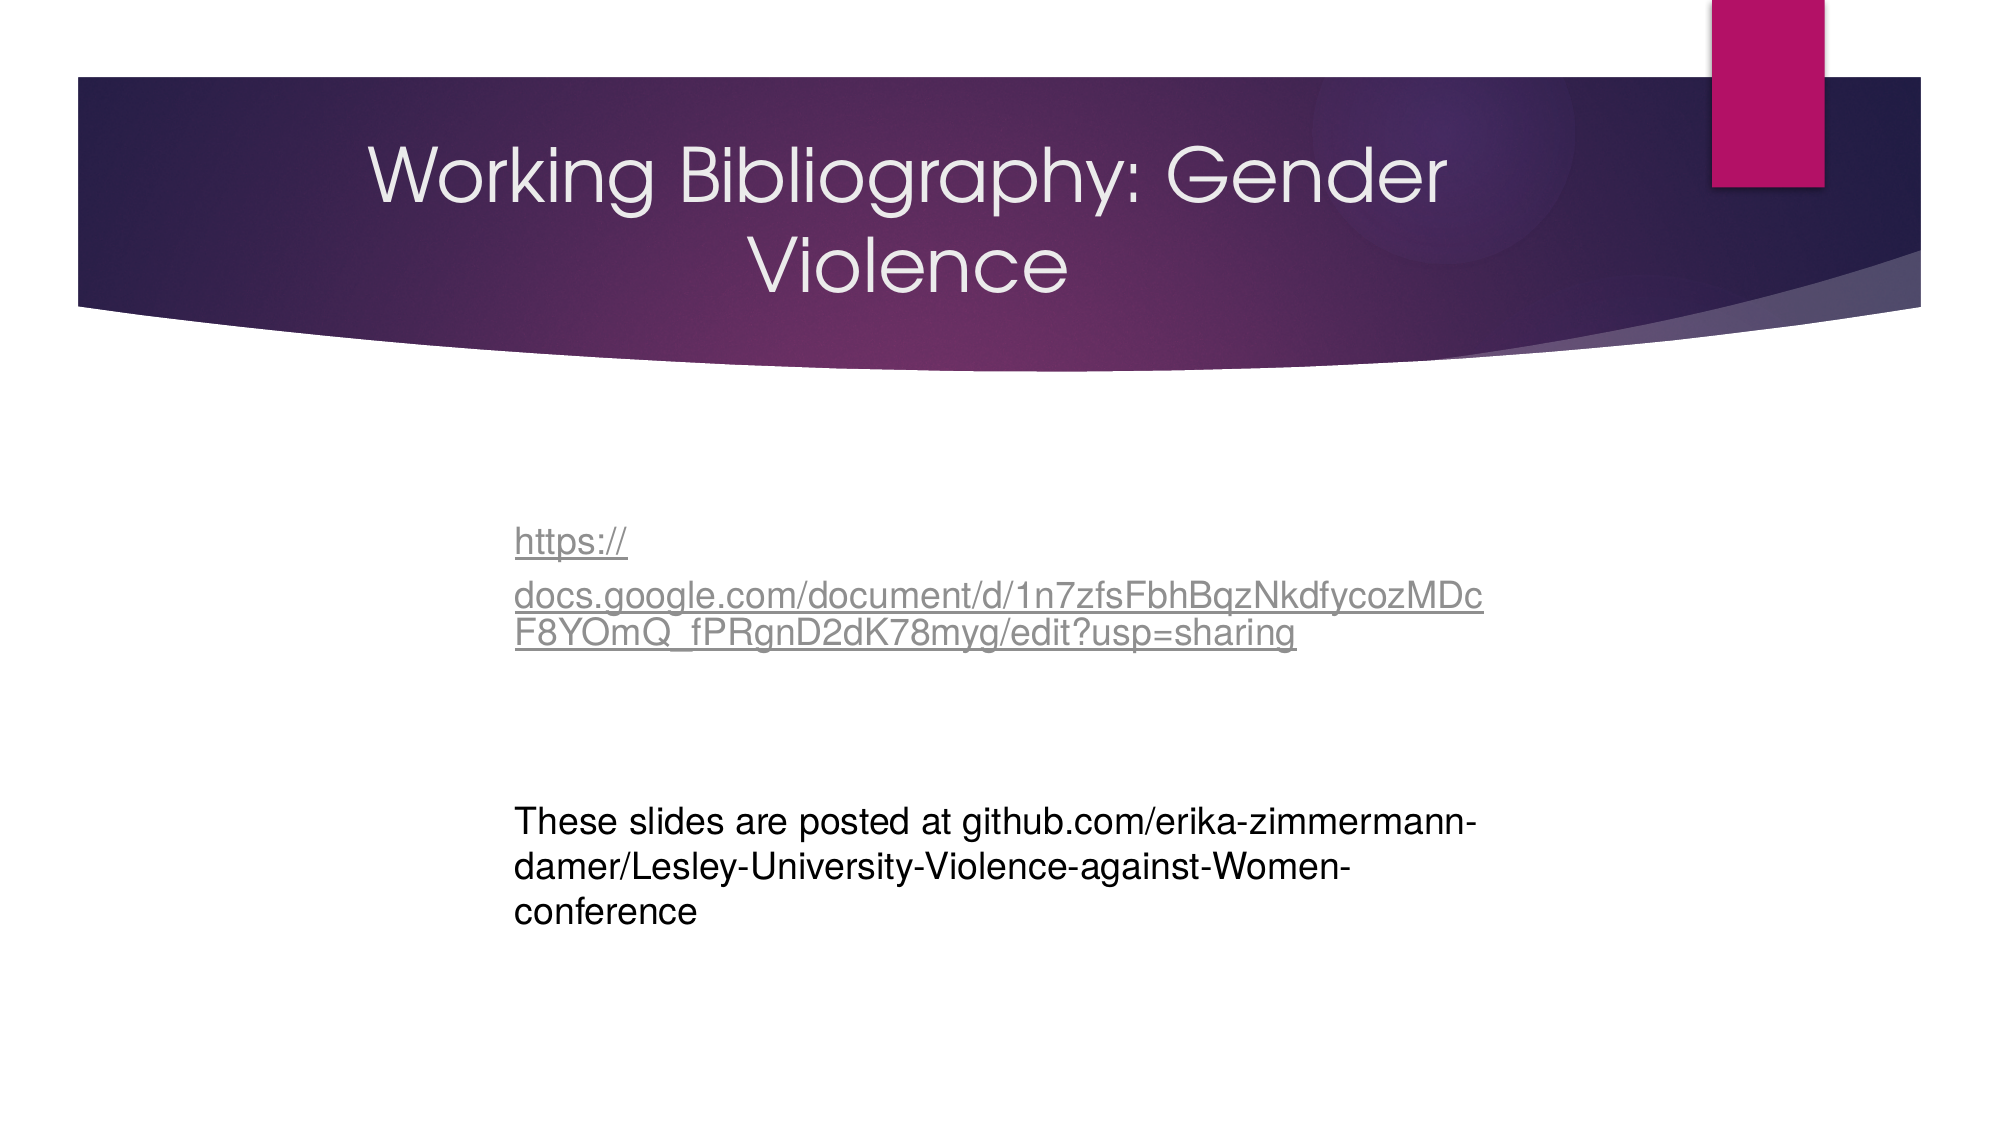

# Working Bibliography: Gender Violence
https://docs.google.com/document/d/1n7zfsFbhBqzNkdfycozMDcF8YOmQ_fPRgnD2dK78myg/edit?usp=sharing

These slides are posted at github.com/erika-zimmermann-damer/Lesley-University-Violence-against-Women-conference